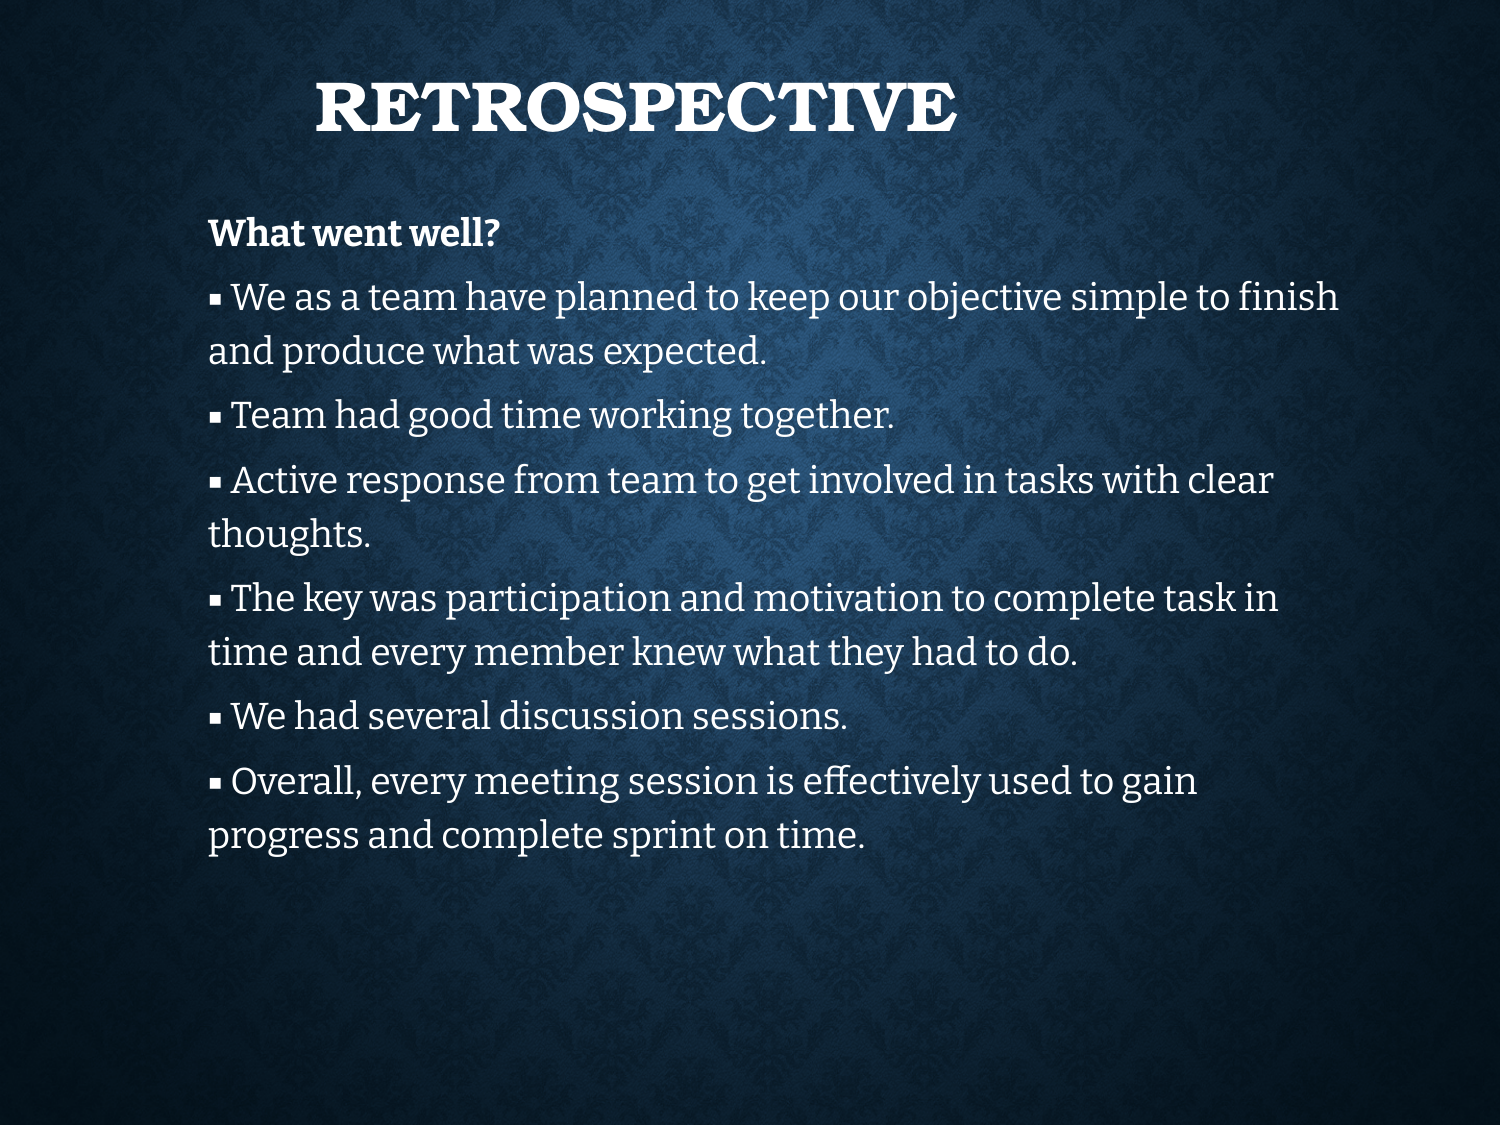

# Retrospective
What went well?
▪ We as a team have planned to keep our objective simple to finish and produce what was expected.
▪ Team had good time working together.
▪ Active response from team to get involved in tasks with clear thoughts.
▪ The key was participation and motivation to complete task in time and every member knew what they had to do.
▪ We had several discussion sessions.
▪ Overall, every meeting session is effectively used to gain progress and complete sprint on time.